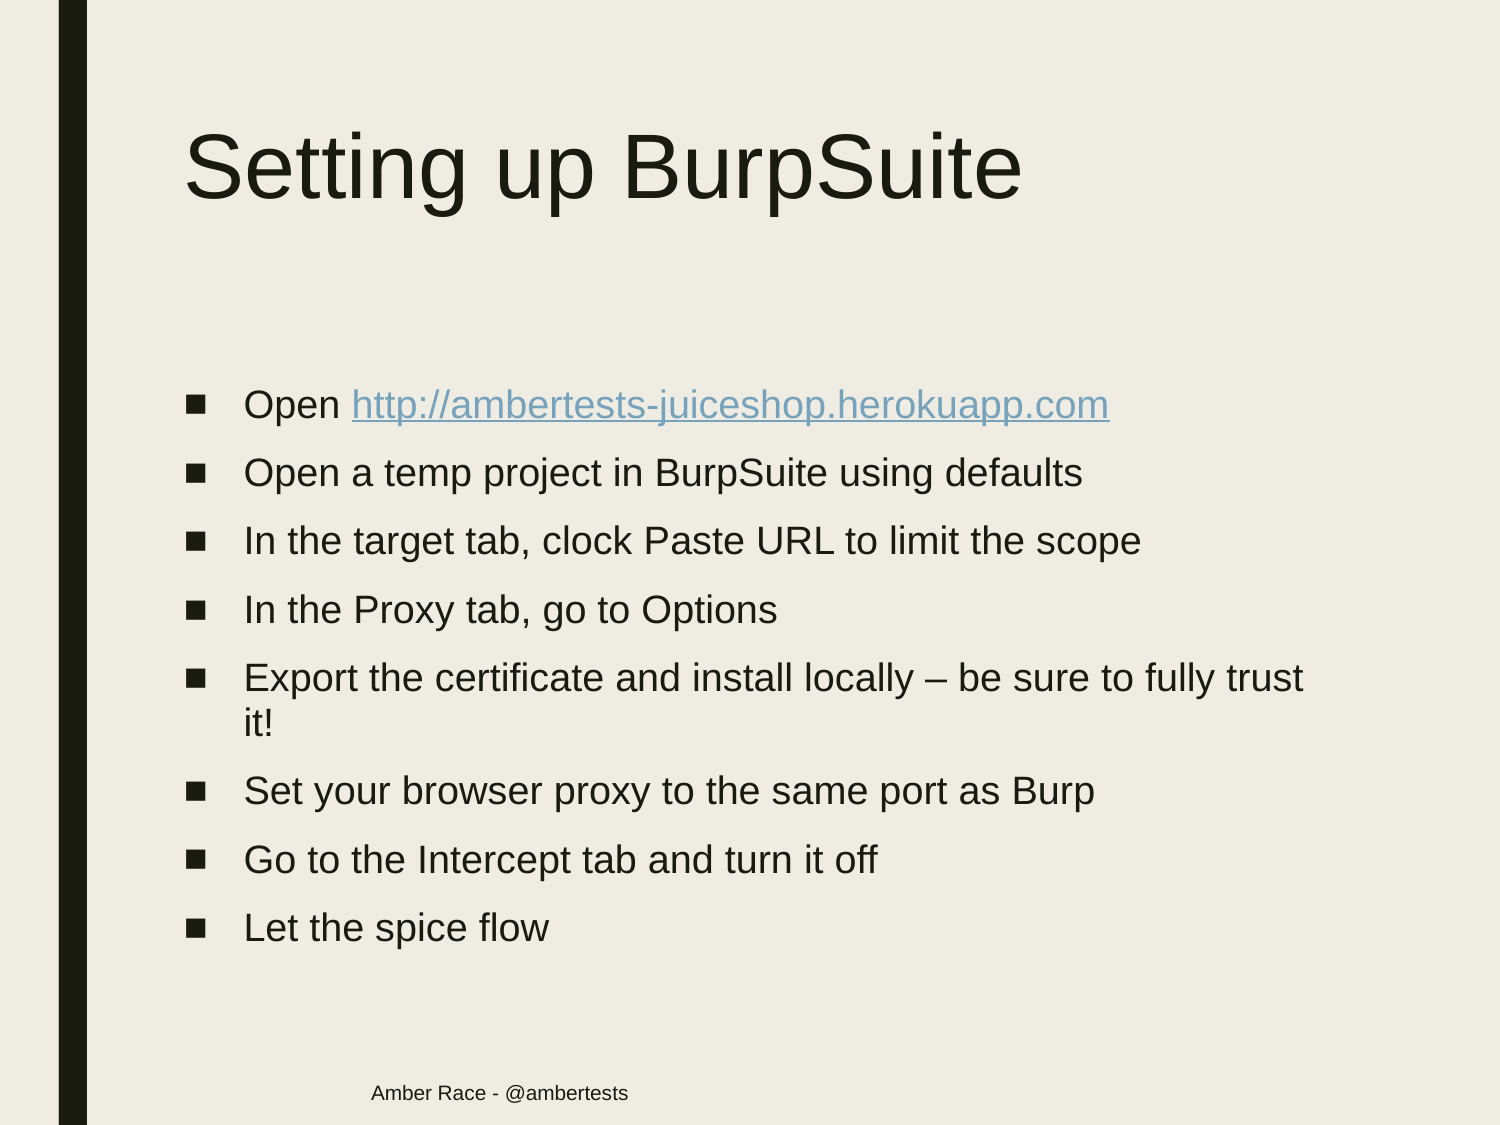

# Setting up BurpSuite
Open http://ambertests-juiceshop.herokuapp.com
Open a temp project in BurpSuite using defaults
In the target tab, clock Paste URL to limit the scope
In the Proxy tab, go to Options
Export the certificate and install locally – be sure to fully trust it!
Set your browser proxy to the same port as Burp
Go to the Intercept tab and turn it off
Let the spice flow
Amber Race - @ambertests